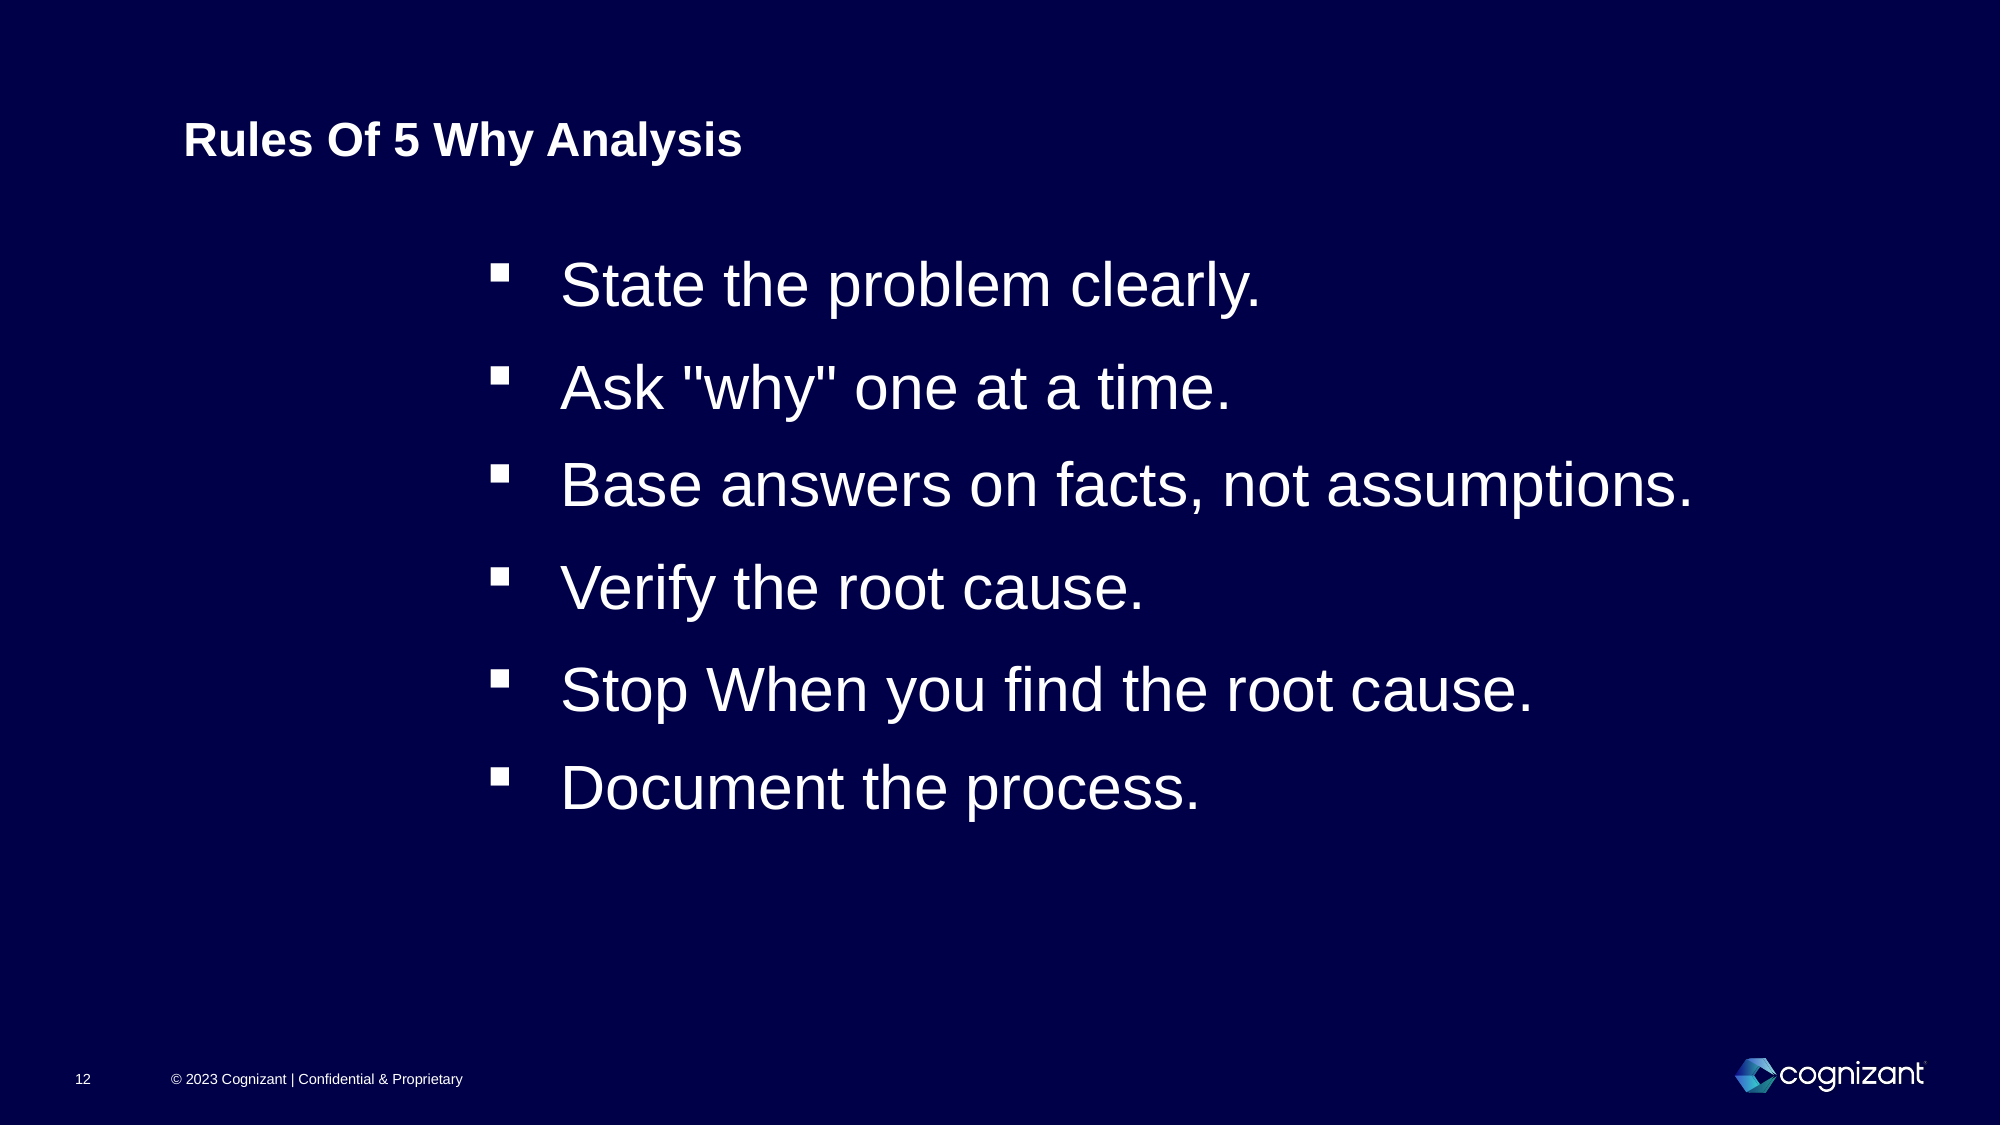

Rules Of 5 Why Analysis
State the problem clearly.
Ask "why" one at a time.
Base answers on facts, not assumptions.
Verify the root cause.
Stop When you find the root cause.
Document the process.
© 2023 Cognizant | Confidential & Proprietary
12